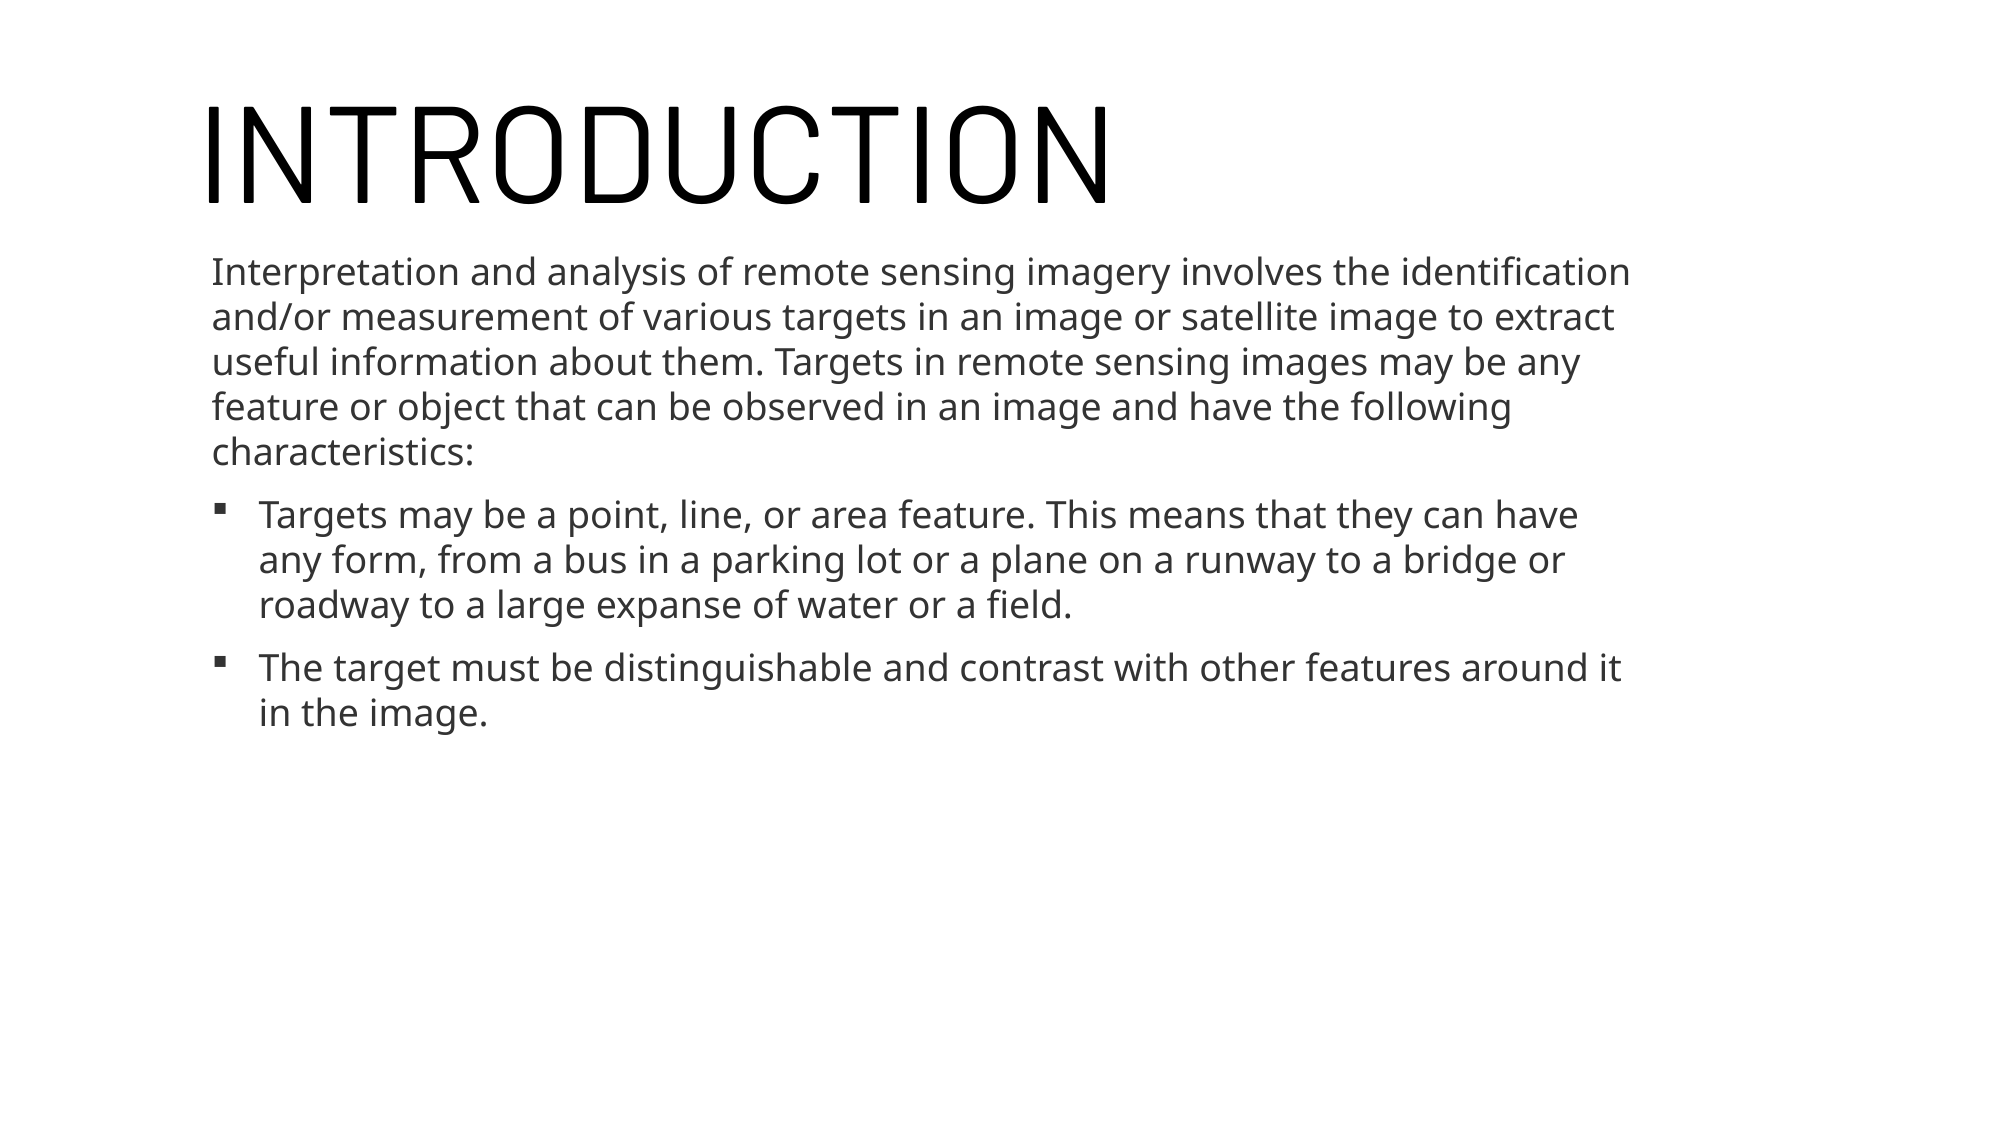

INTRODUCTION
Interpretation and analysis of remote sensing imagery involves the identification and/or measurement of various targets in an image or satellite image to extract useful information about them. Targets in remote sensing images may be any feature or object that can be observed in an image and have the following characteristics:
Targets may be a point, line, or area feature. This means that they can have any form, from a bus in a parking lot or a plane on a runway to a bridge or roadway to a large expanse of water or a field.
The target must be distinguishable and contrast with other features around it in the image.